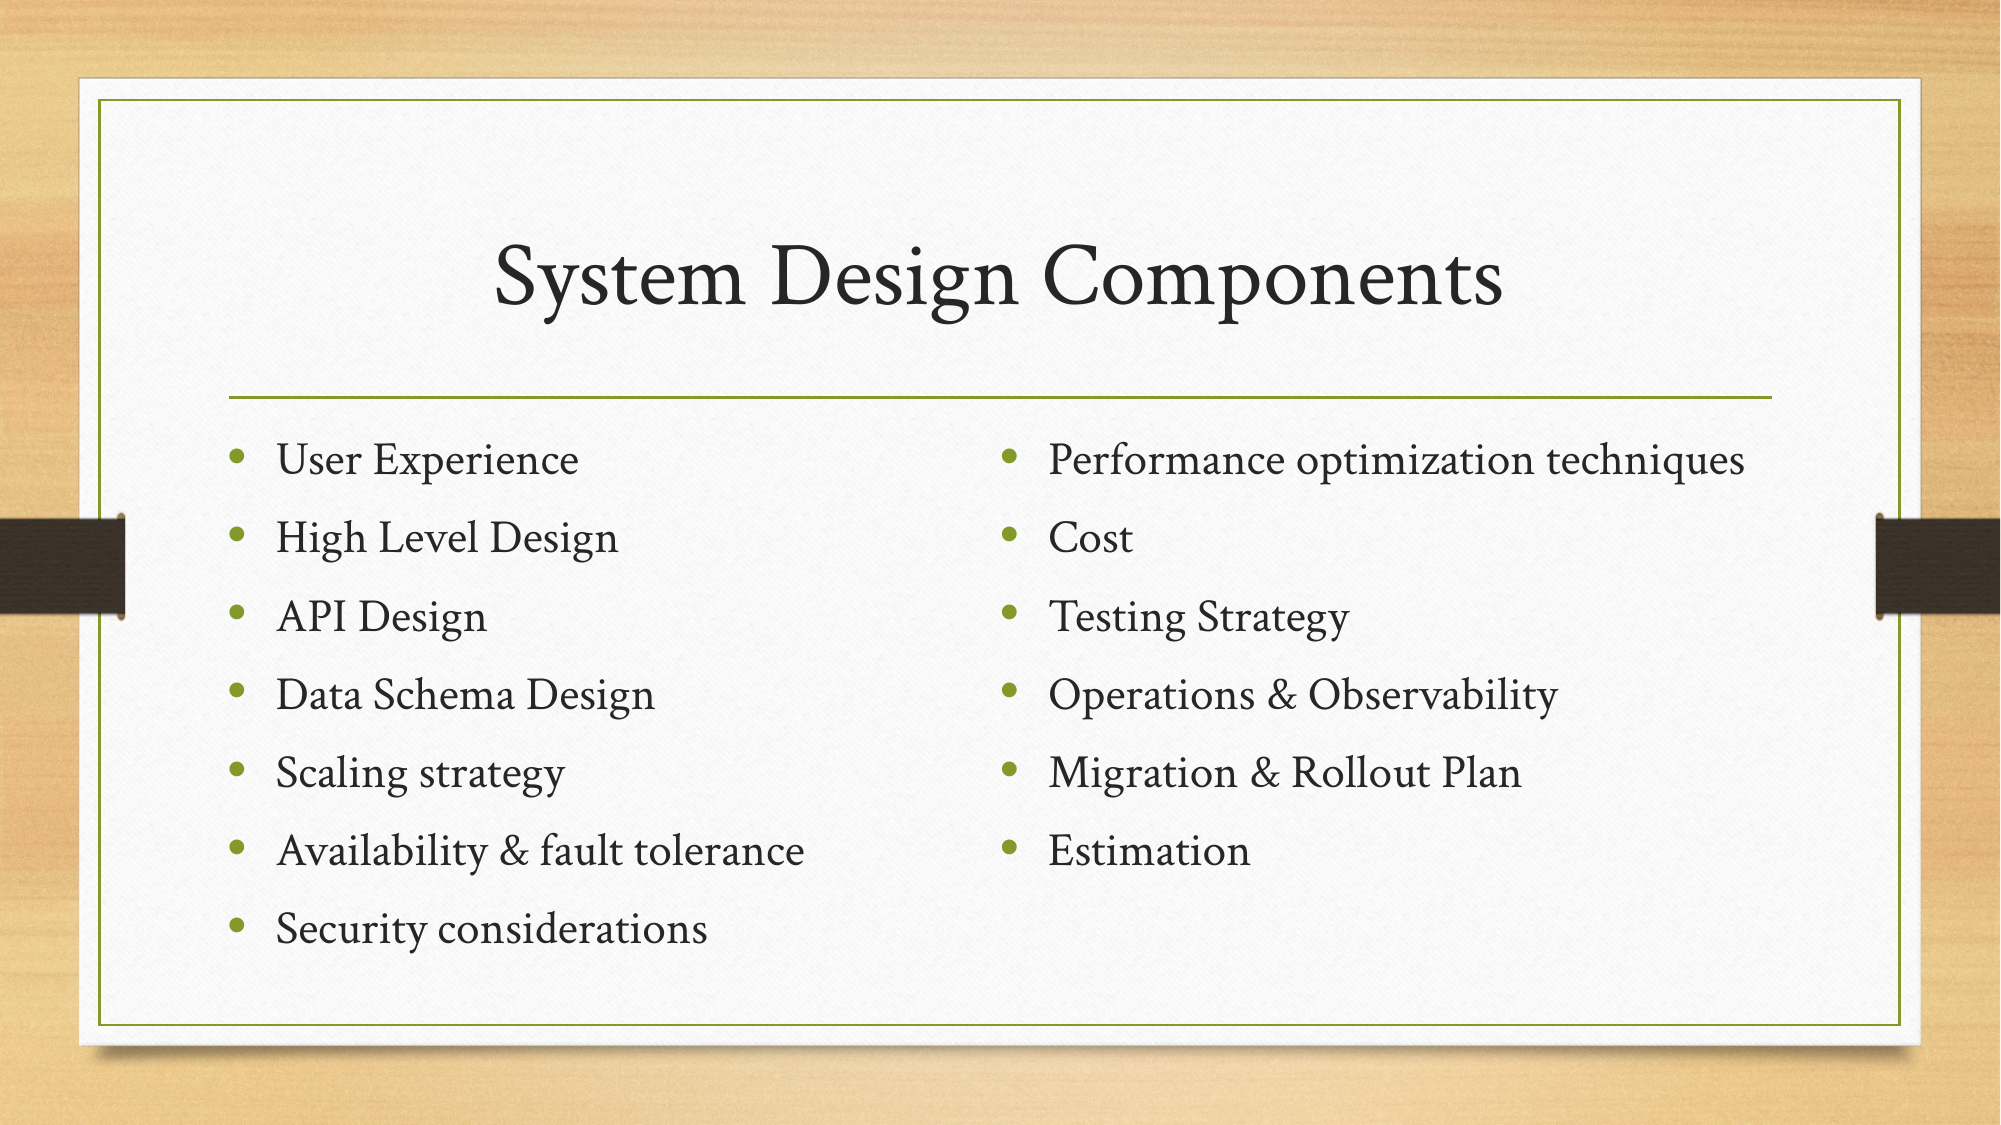

# System Design Components
User Experience
High Level Design
API Design
Data Schema Design
Scaling strategy
Availability & fault tolerance
Security considerations
Performance optimization techniques
Cost
Testing Strategy
Operations & Observability
Migration & Rollout Plan
Estimation